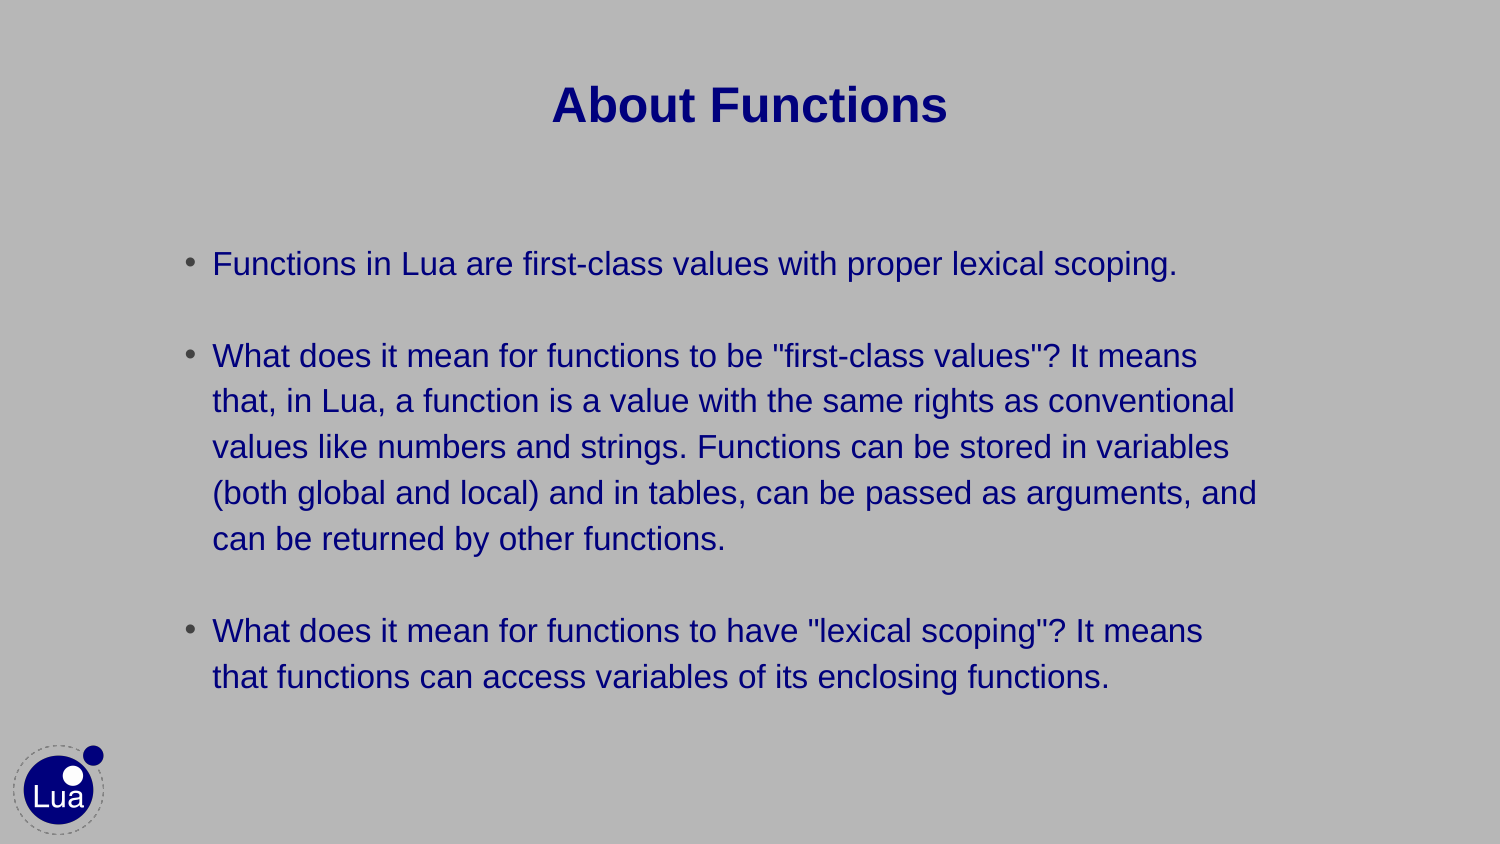

# About Functions
Functions in Lua are first-class values with proper lexical scoping.

What does it mean for functions to be "first-class values"? It means that, in Lua, a function is a value with the same rights as conventional values like numbers and strings. Functions can be stored in variables (both global and local) and in tables, can be passed as arguments, and can be returned by other functions.

What does it mean for functions to have "lexical scoping"? It means that functions can access variables of its enclosing functions.